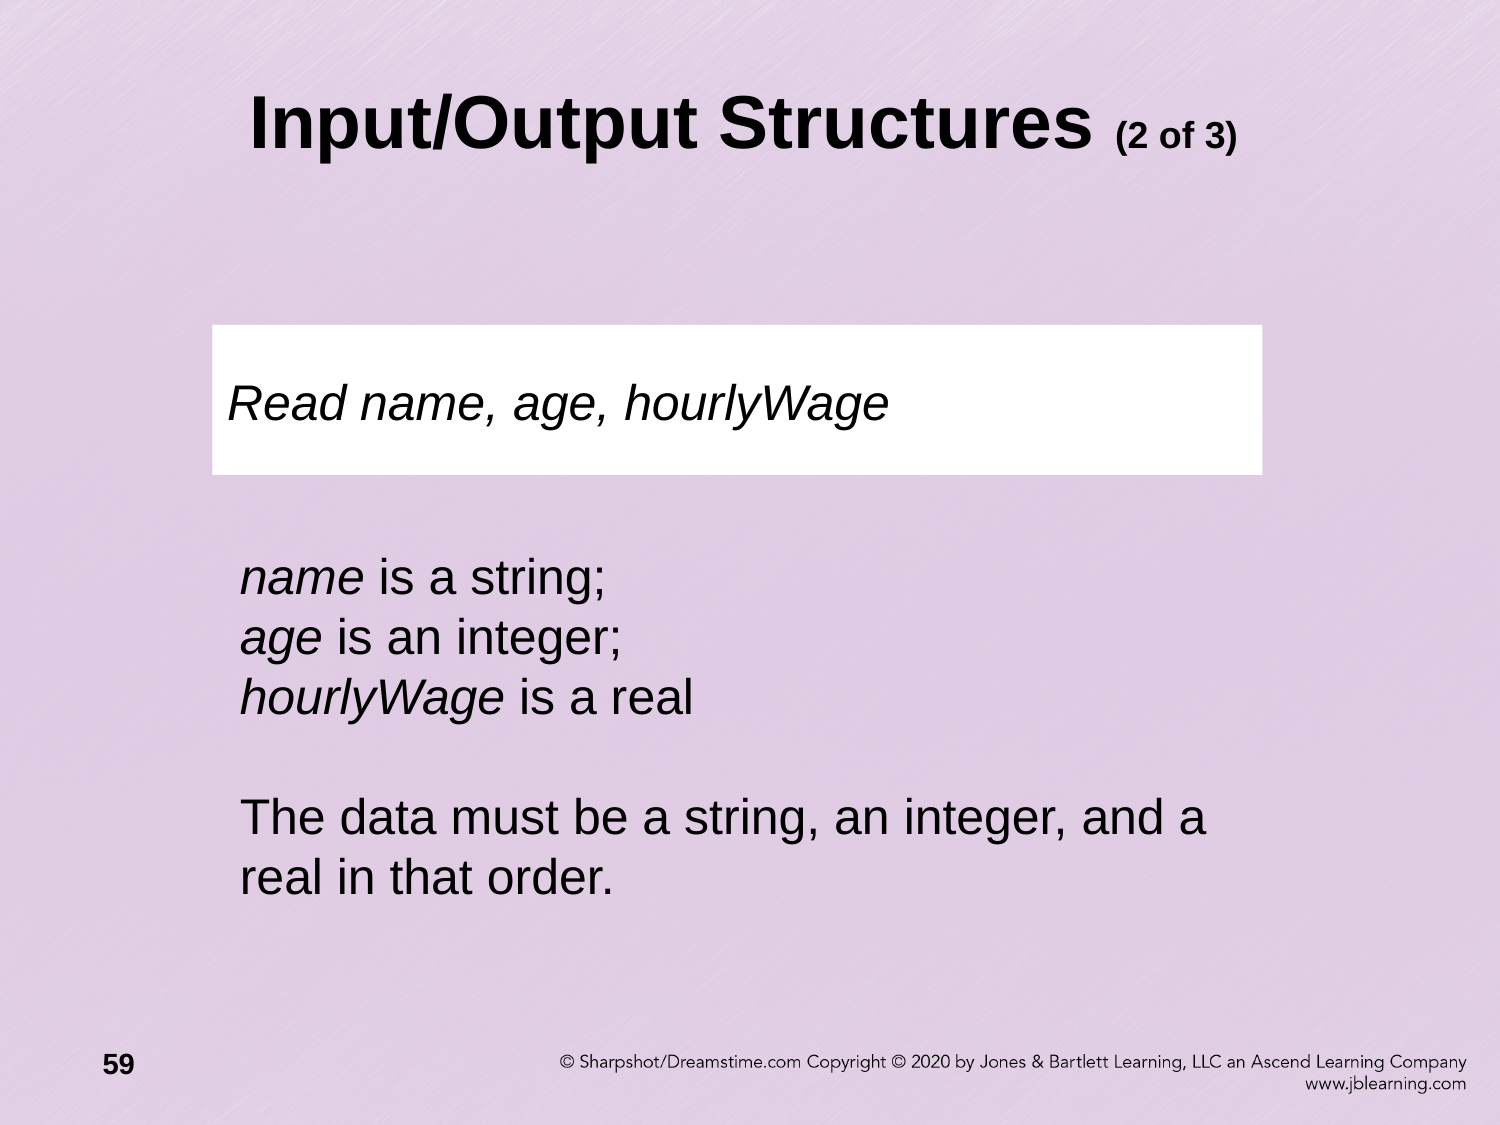

# Input/Output Structures (2 of 3)
Read name, age, hourlyWage
name is a string;
age is an integer;
hourlyWage is a real

The data must be a string, an integer, and a
real in that order.
59